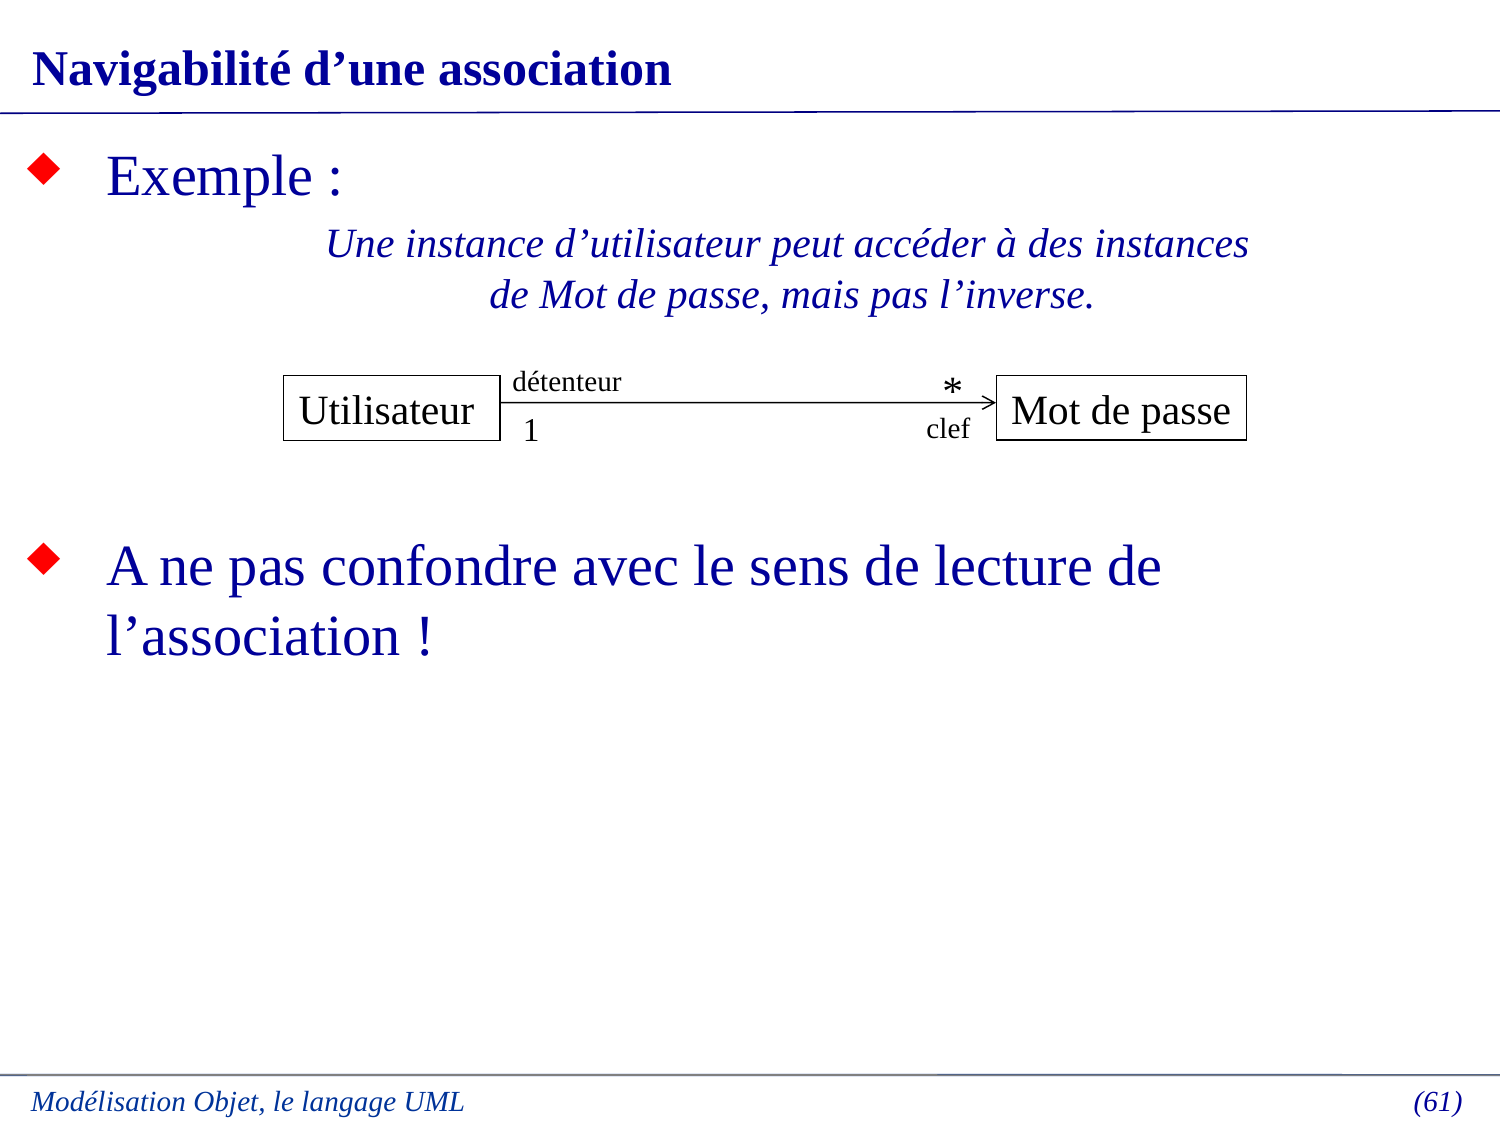

# Navigabilité d’une association

Exemple :
	Une instance d’utilisateur peut accéder à des instances
 de Mot de passe, mais pas l’inverse.

A ne pas confondre avec le sens de lecture de l’association !
détenteur
*
Mot de passe
Utilisateur
1
clef

Modélisation Objet, le langage UML
 (61)